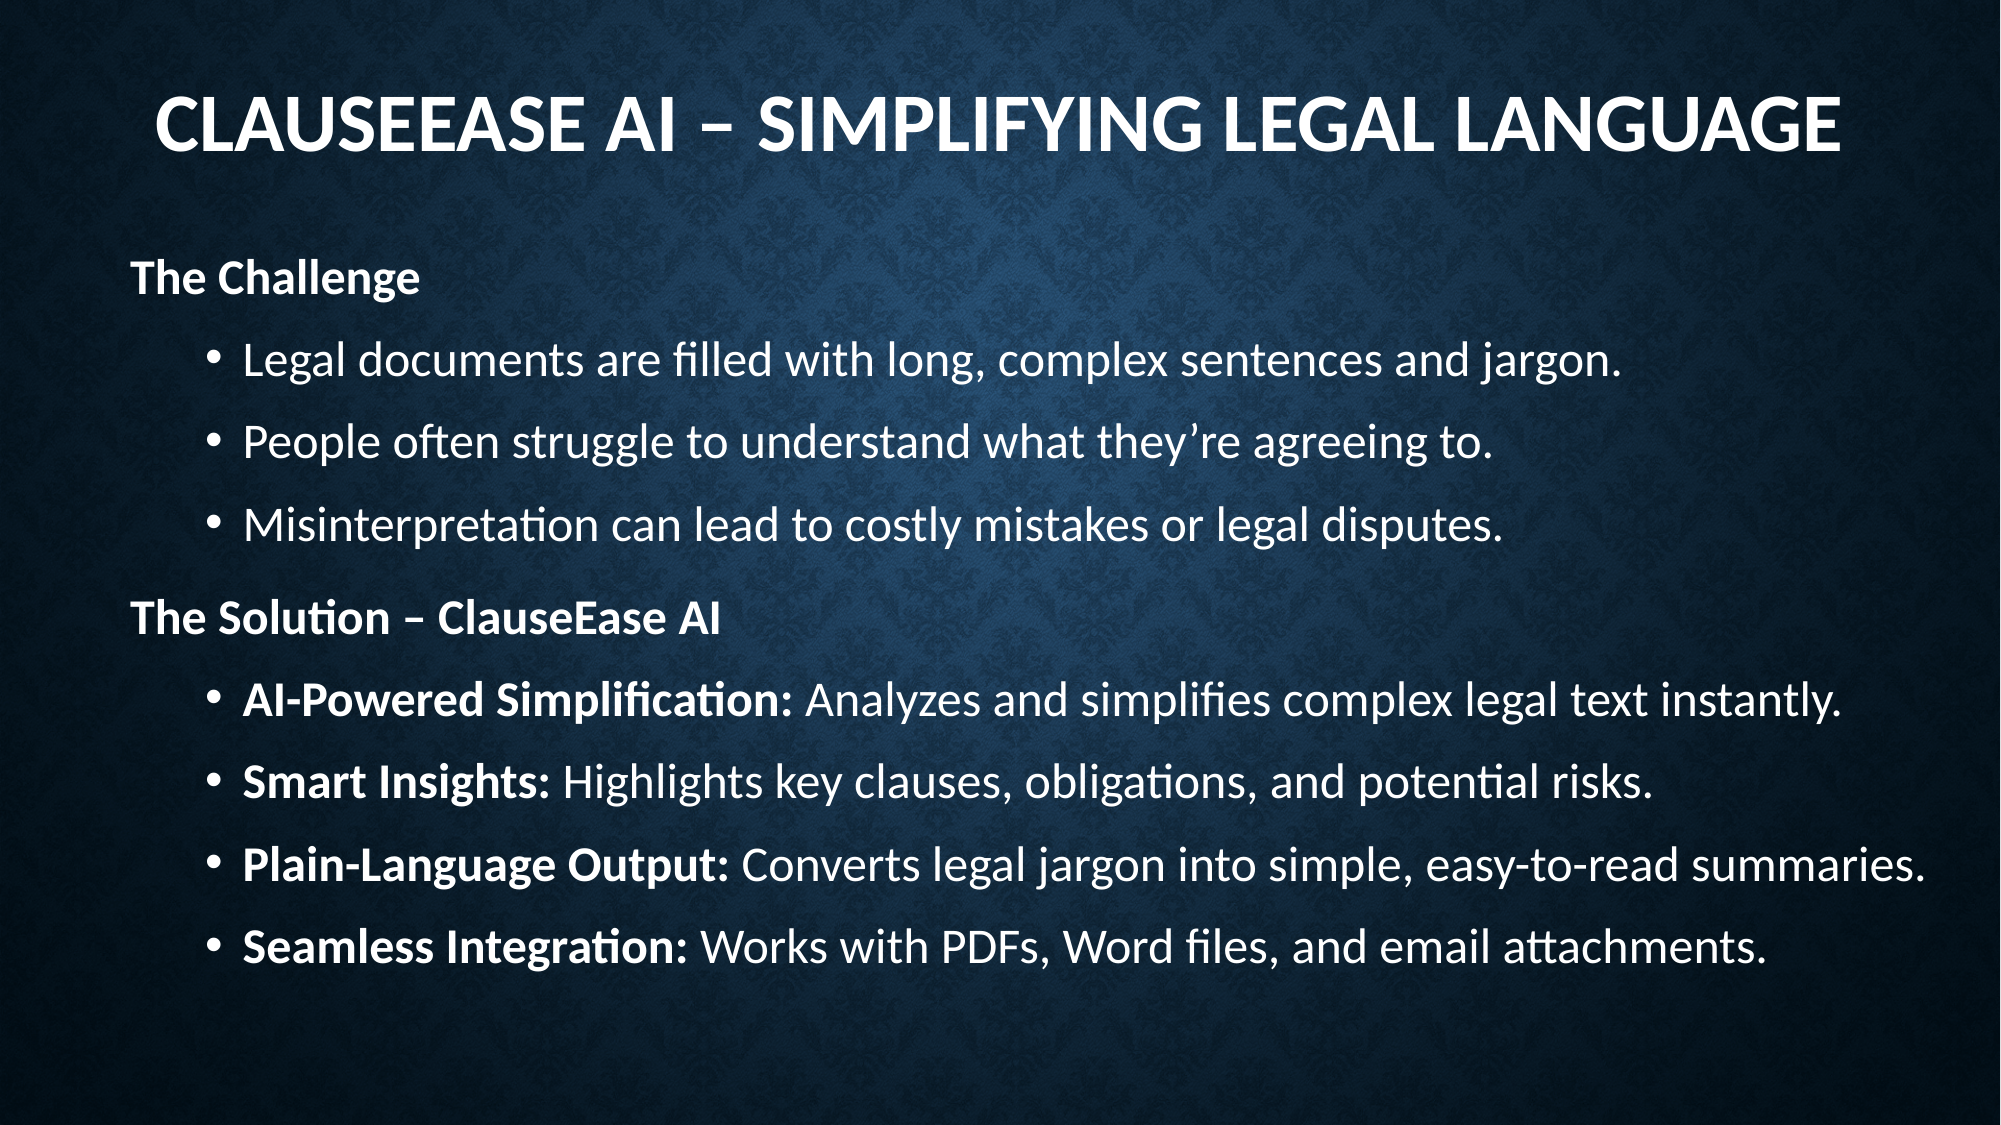

# ClauseEase AI – Simplifying Legal Language
The Challenge
Legal documents are filled with long, complex sentences and jargon.
People often struggle to understand what they’re agreeing to.
Misinterpretation can lead to costly mistakes or legal disputes.
The Solution – ClauseEase AI
AI-Powered Simplification: Analyzes and simplifies complex legal text instantly.
Smart Insights: Highlights key clauses, obligations, and potential risks.
Plain-Language Output: Converts legal jargon into simple, easy-to-read summaries.
Seamless Integration: Works with PDFs, Word files, and email attachments.